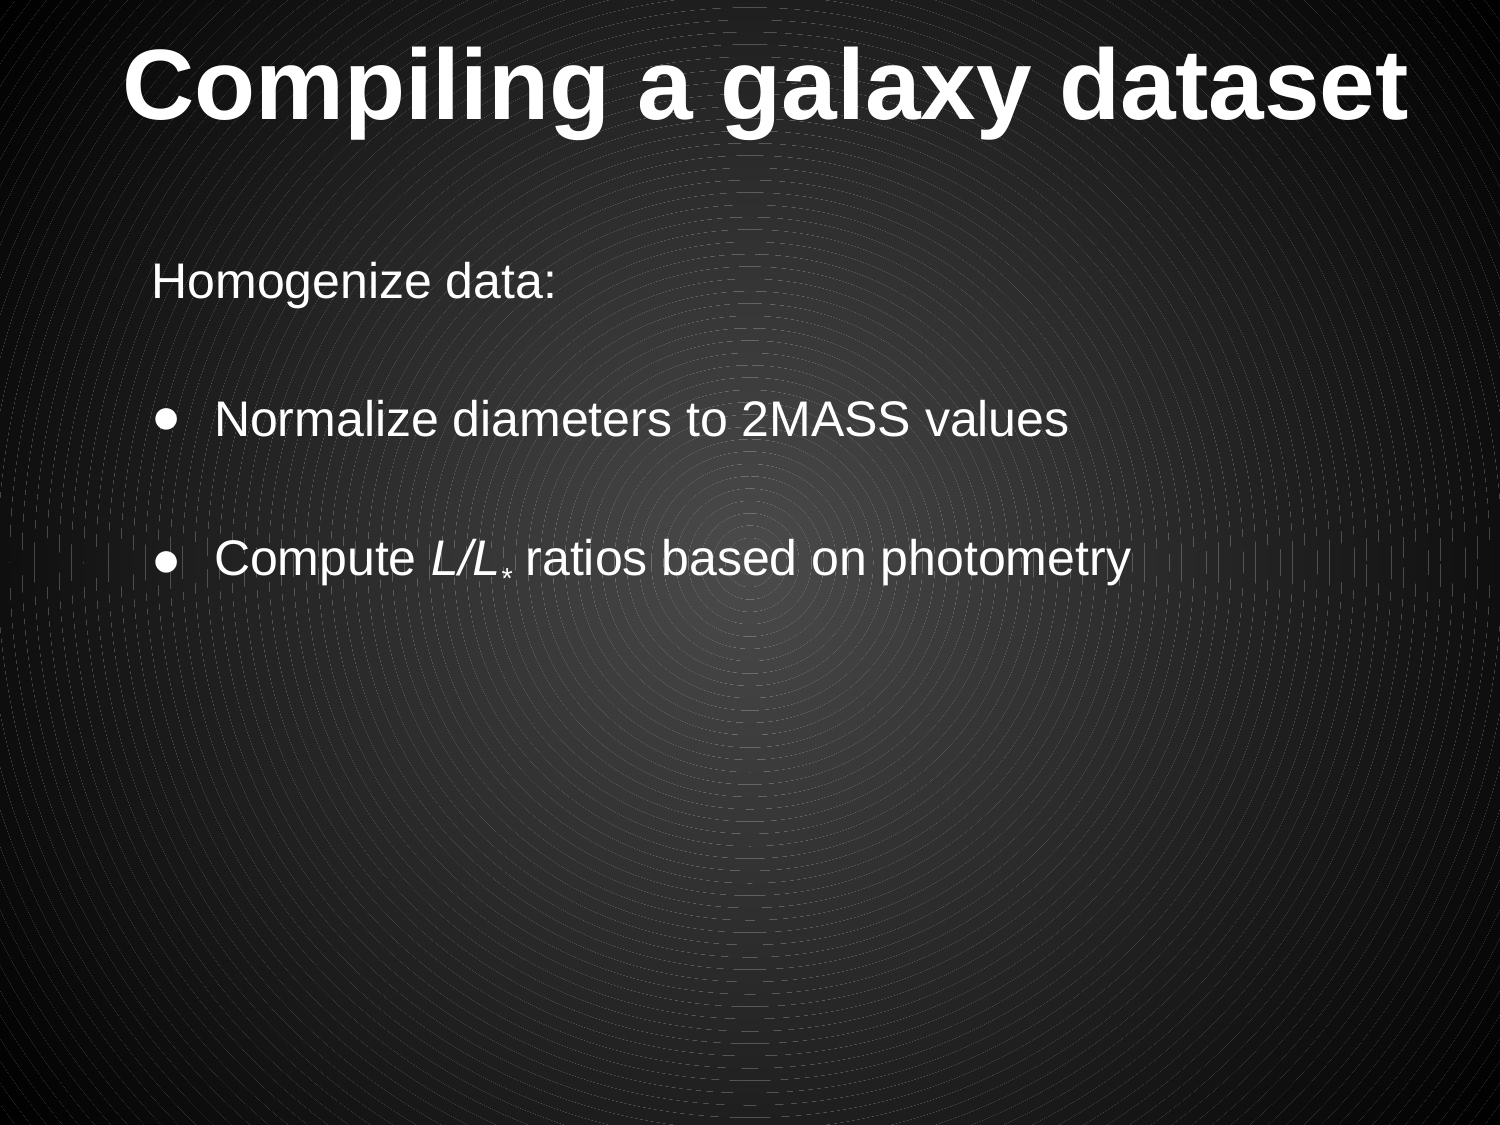

# Compiling a galaxy dataset
Homogenize data:

Normalize diameters to 2MASS values

Compute L/L* ratios based on photometry